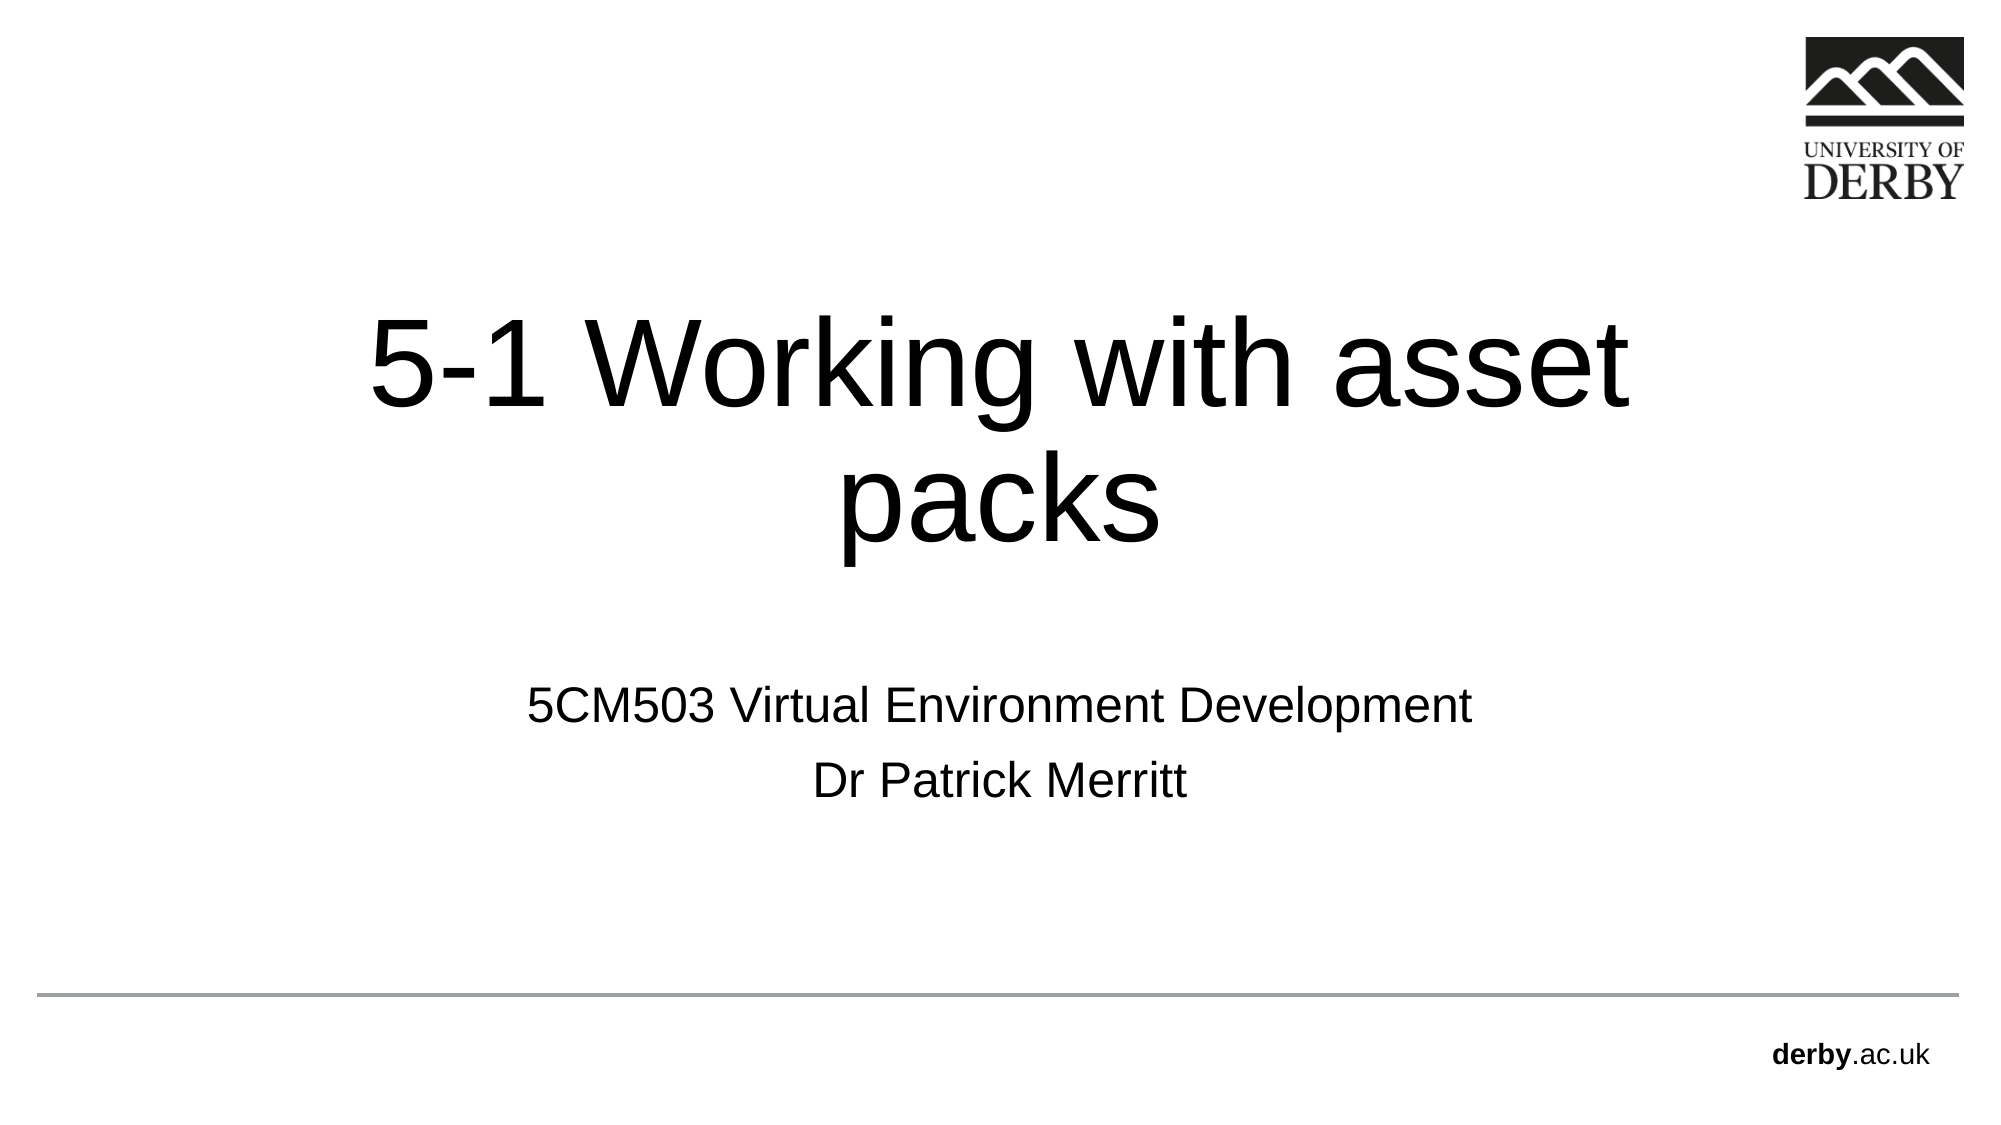

# 5-1 Working with asset packs

5CM503 Virtual Environment Development
Dr Patrick Merritt